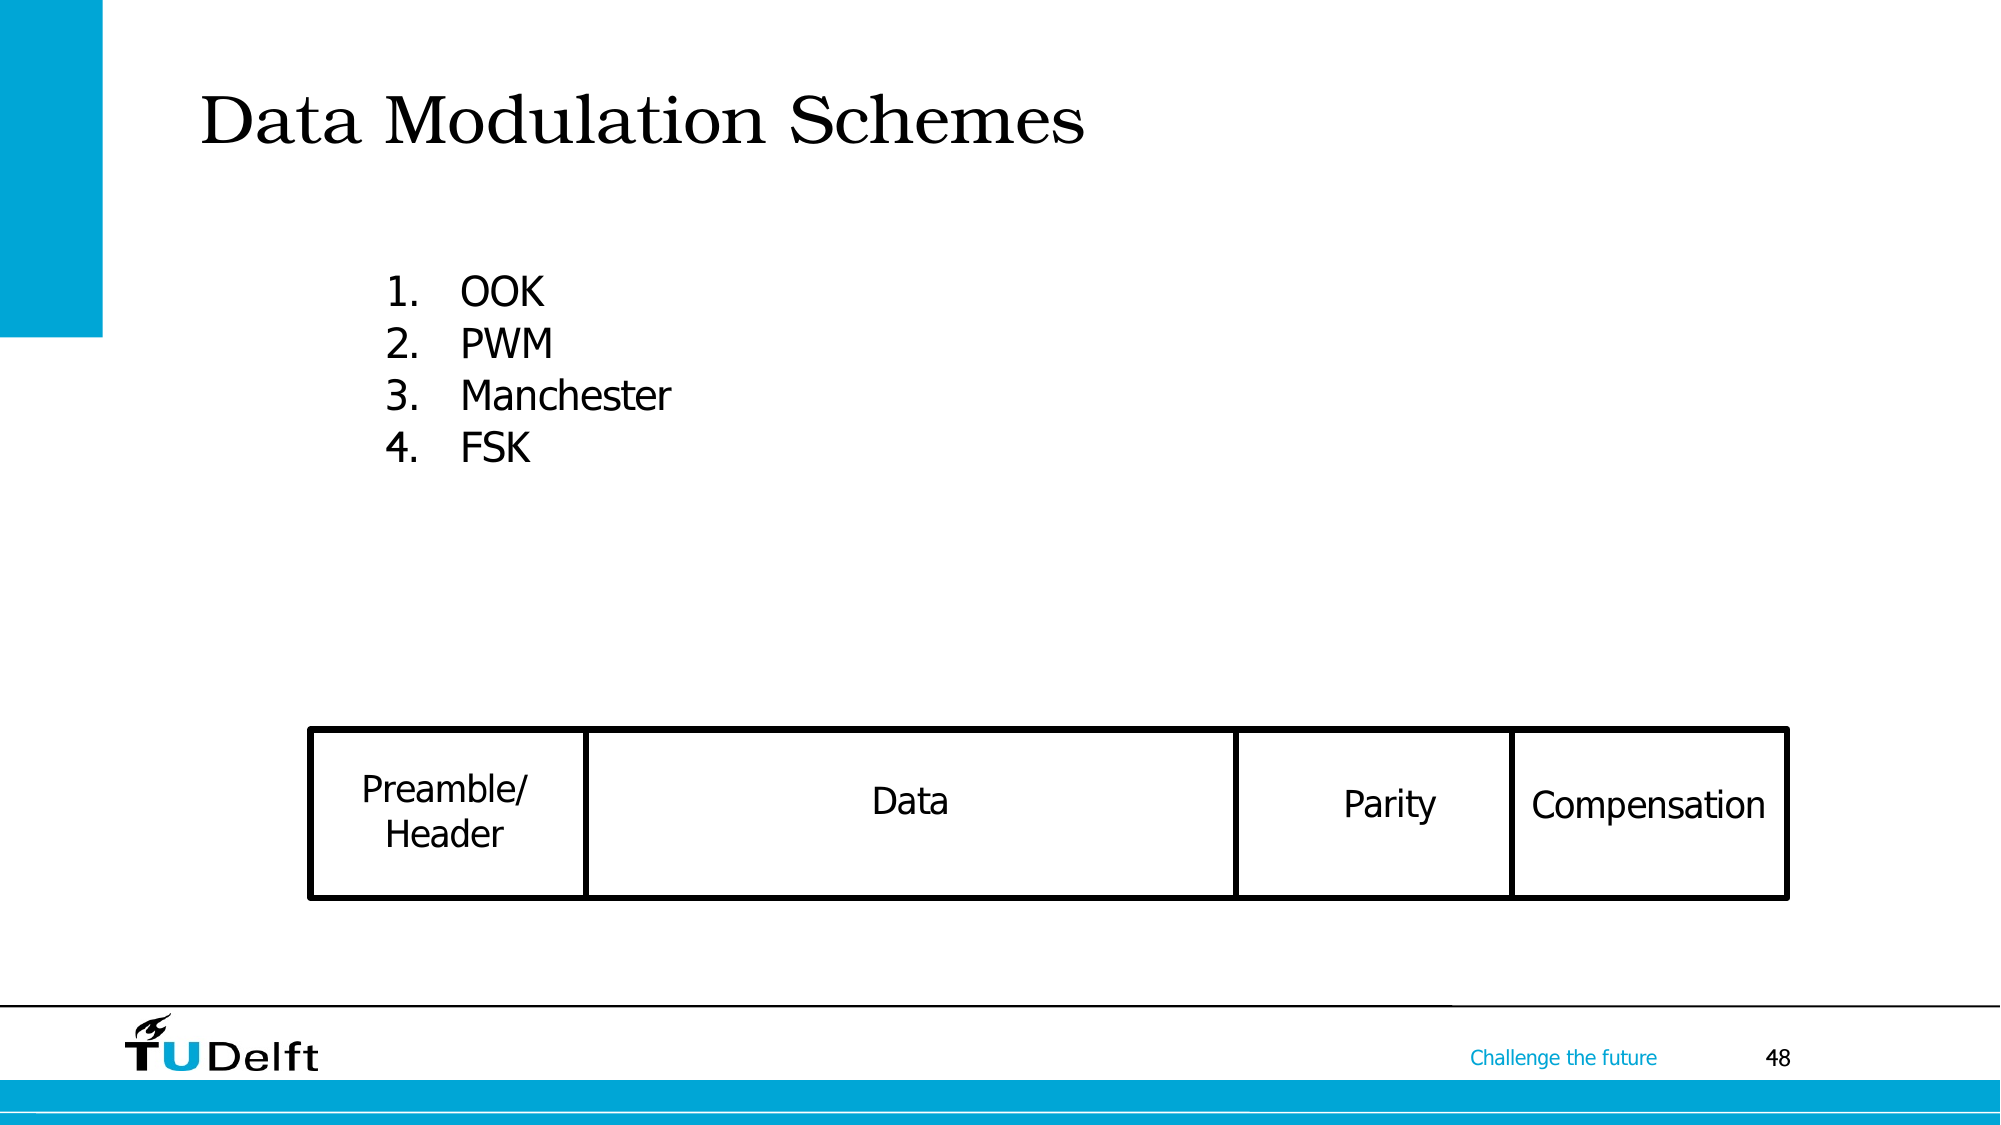

# Data Modulation Schemes
OOK
PWM
Manchester
FSK

Preamble/
  Header
Data
Parity
Compensation